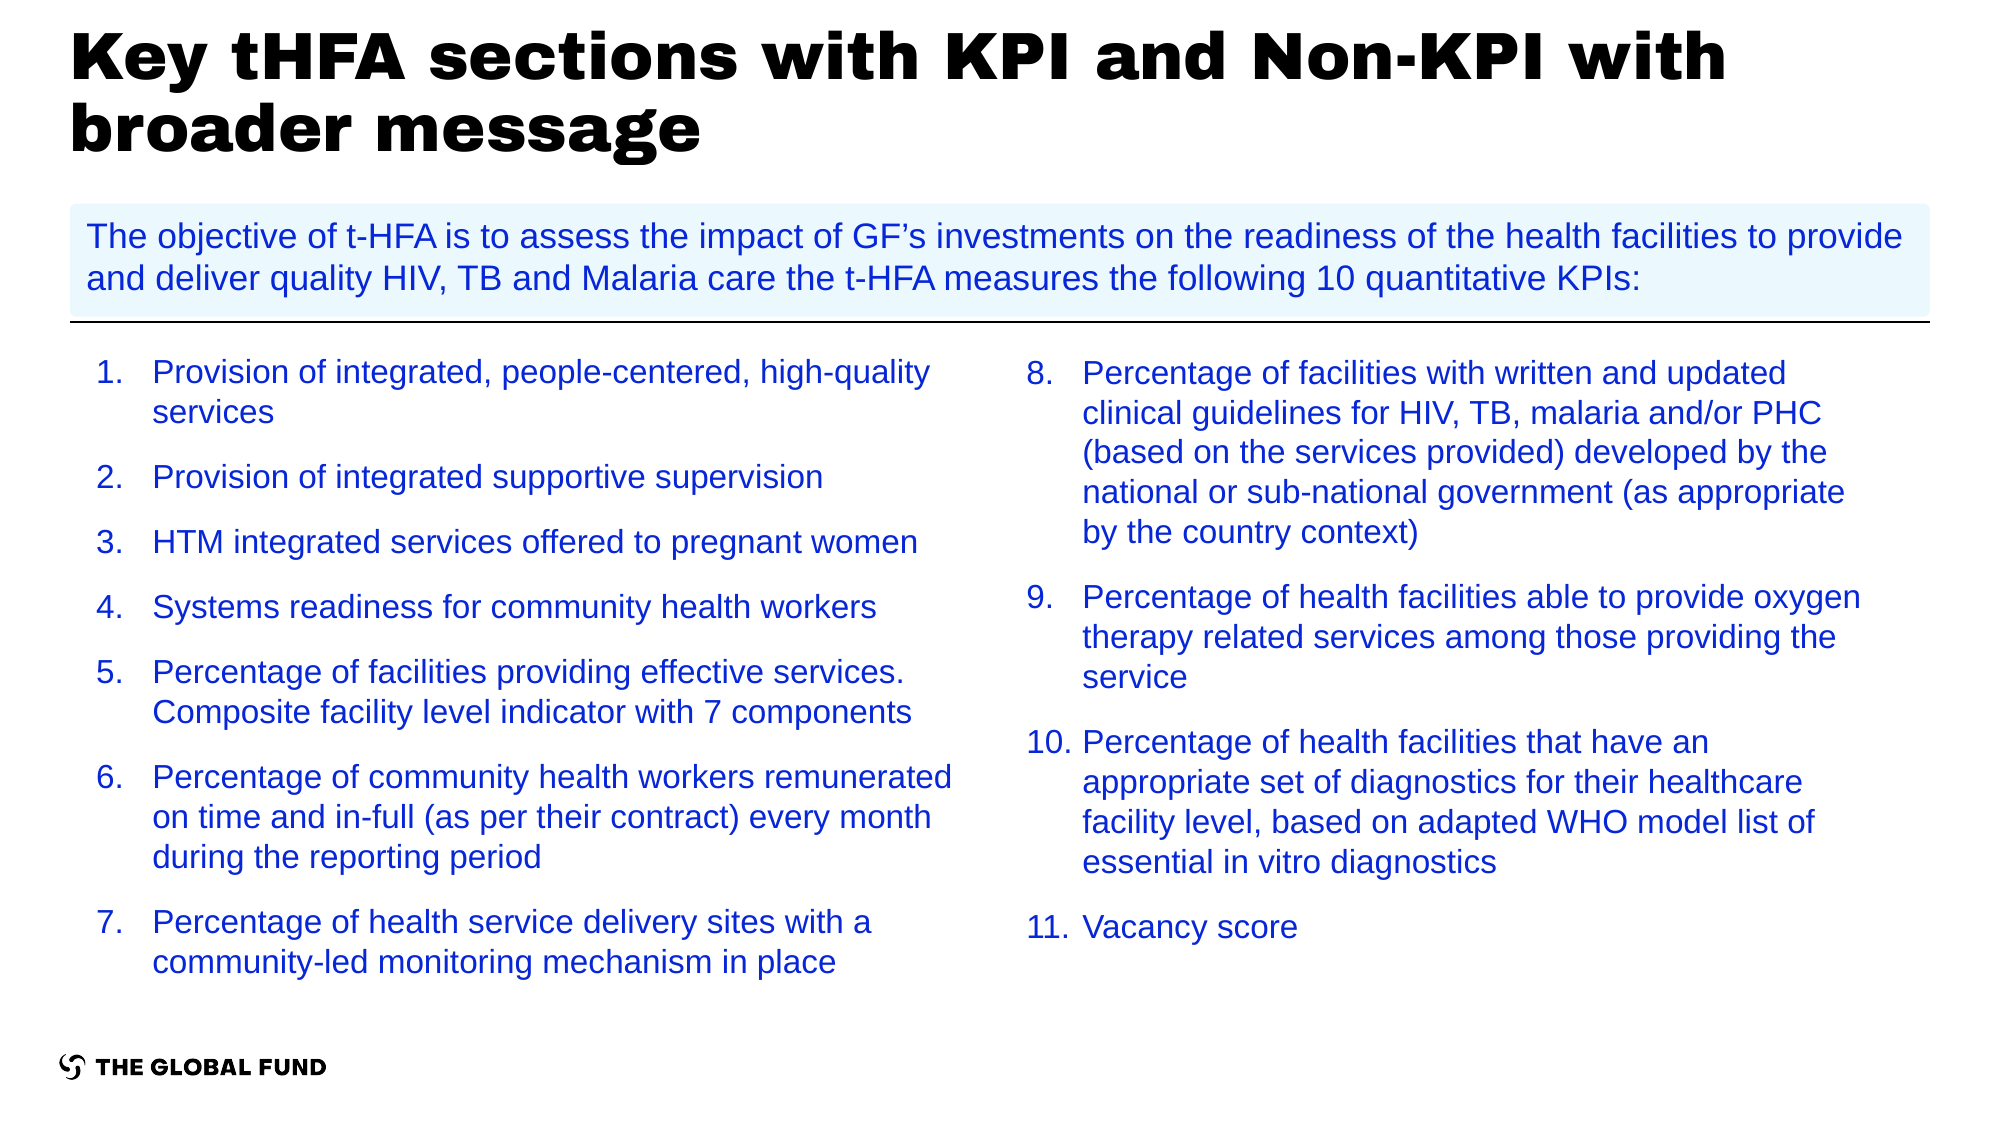

# Key tHFA sections with KPI and Non-KPI with broader message
The objective of t-HFA is to assess the impact of GF’s investments on the readiness of the health facilities to provide and deliver quality HIV, TB and Malaria care the t-HFA measures the following 10 quantitative KPIs:
Provision of integrated, people-centered, high-quality services
Provision of integrated supportive supervision
HTM integrated services offered to pregnant women
Systems readiness for community health workers
Percentage of facilities providing effective services. Composite facility level indicator with 7 components
Percentage of community health workers remunerated on time and in-full (as per their contract) every month during the reporting period
Percentage of health service delivery sites with a community-led monitoring mechanism in place

Percentage of facilities with written and updated clinical guidelines for HIV, TB, malaria and/or PHC (based on the services provided) developed by the national or sub-national government (as appropriate by the country context)
Percentage of health facilities able to provide oxygen therapy related services among those providing the service
Percentage of health facilities that have an appropriate set of diagnostics for their healthcare facility level, based on adapted WHO model list of essential in vitro diagnostics
Vacancy score